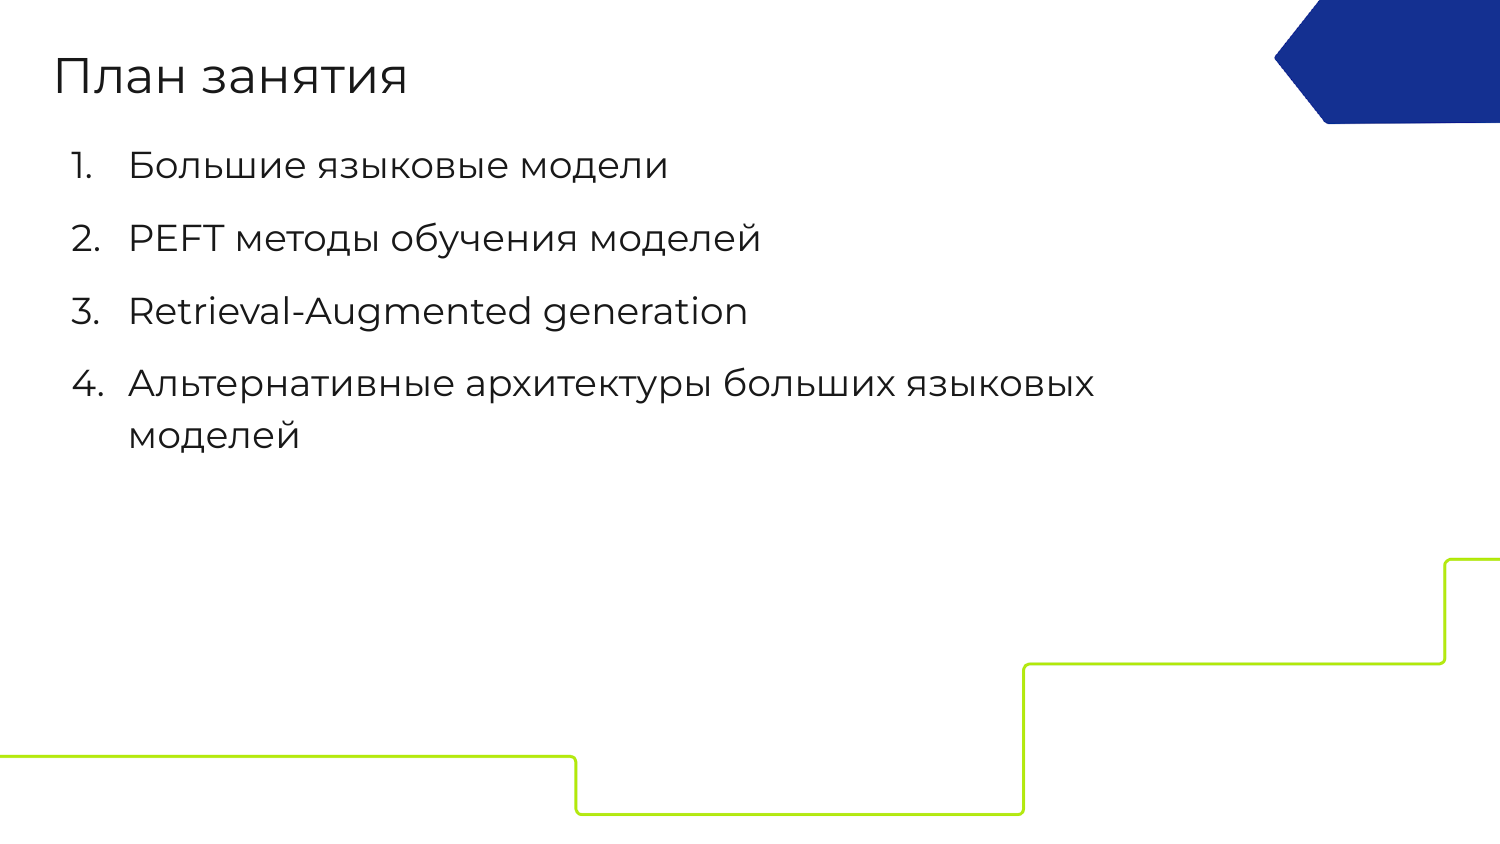

Большие языковые модели
PEFT методы обучения моделей
Retrieval-Augmented generation
Альтернативные архитектуры больших языковых моделей